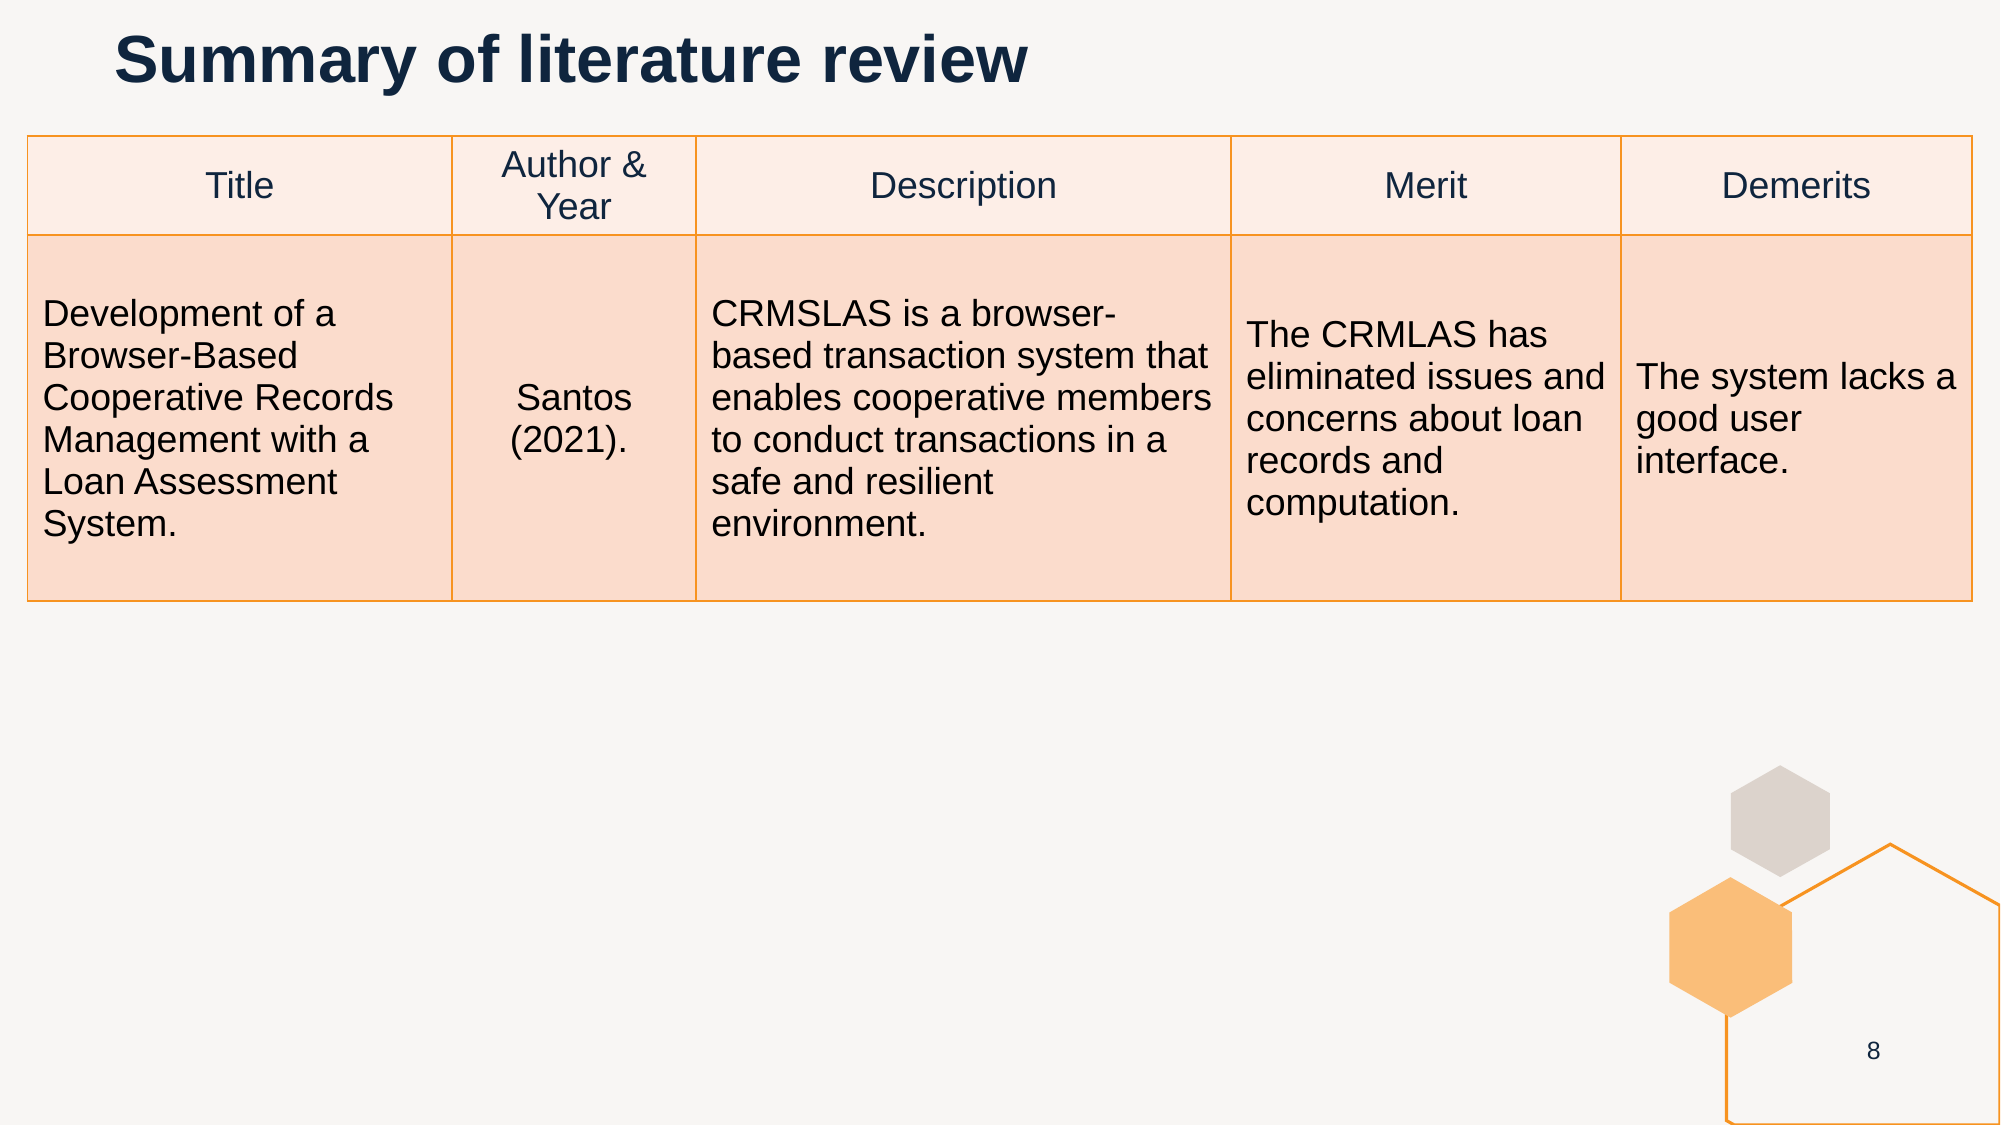

# Summary of literature review
| Title | Author & Year | Description | Merit | Demerits |
| --- | --- | --- | --- | --- |
| Development of a Browser-Based Cooperative Records Management with a Loan Assessment System. | Santos (2021). | CRMSLAS is a browser-based transaction system that enables cooperative members to conduct transactions in a safe and resilient environment. | The CRMLAS has eliminated issues and concerns about loan records and computation. | The system lacks a good user interface. |
8